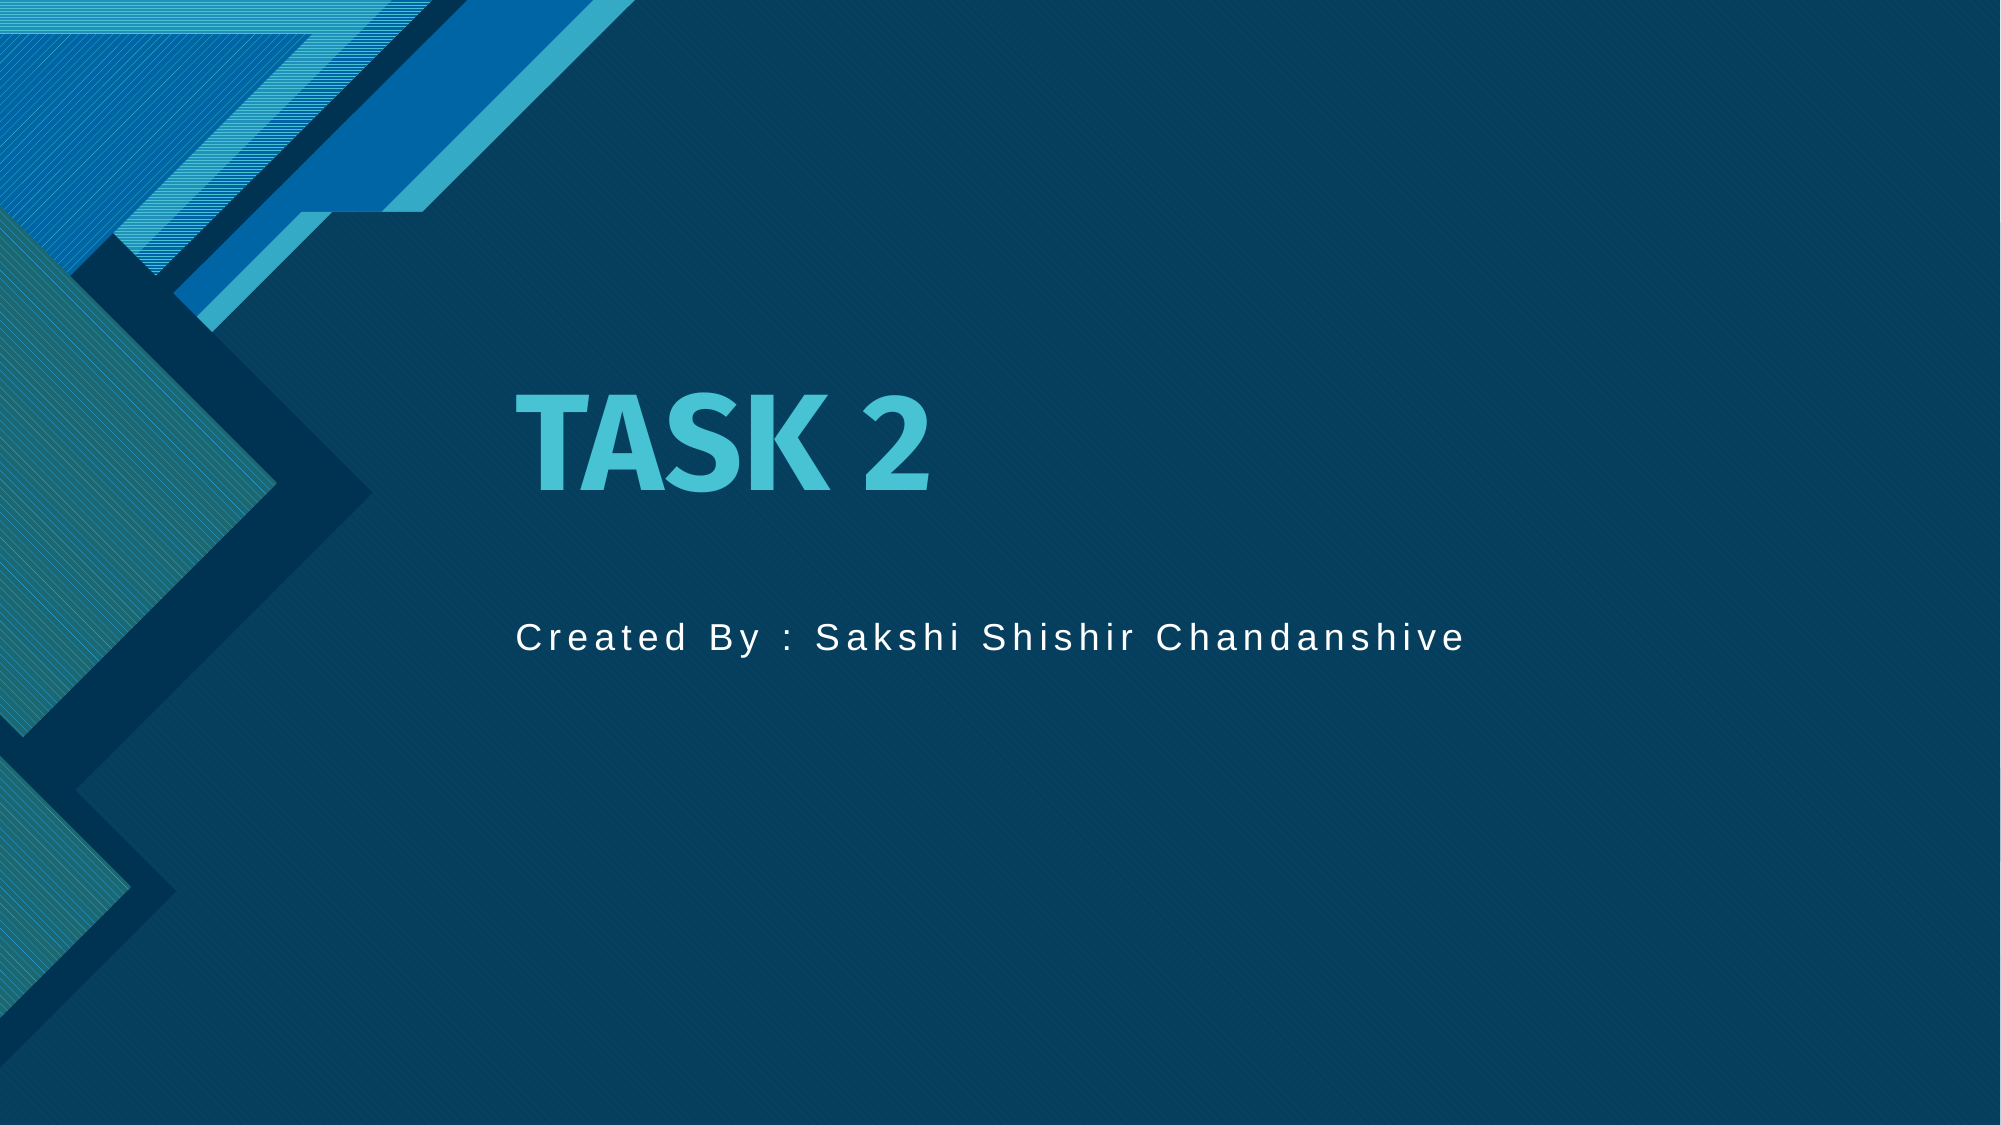

# TASK 2
Created By : Sakshi Shishir Chandanshive